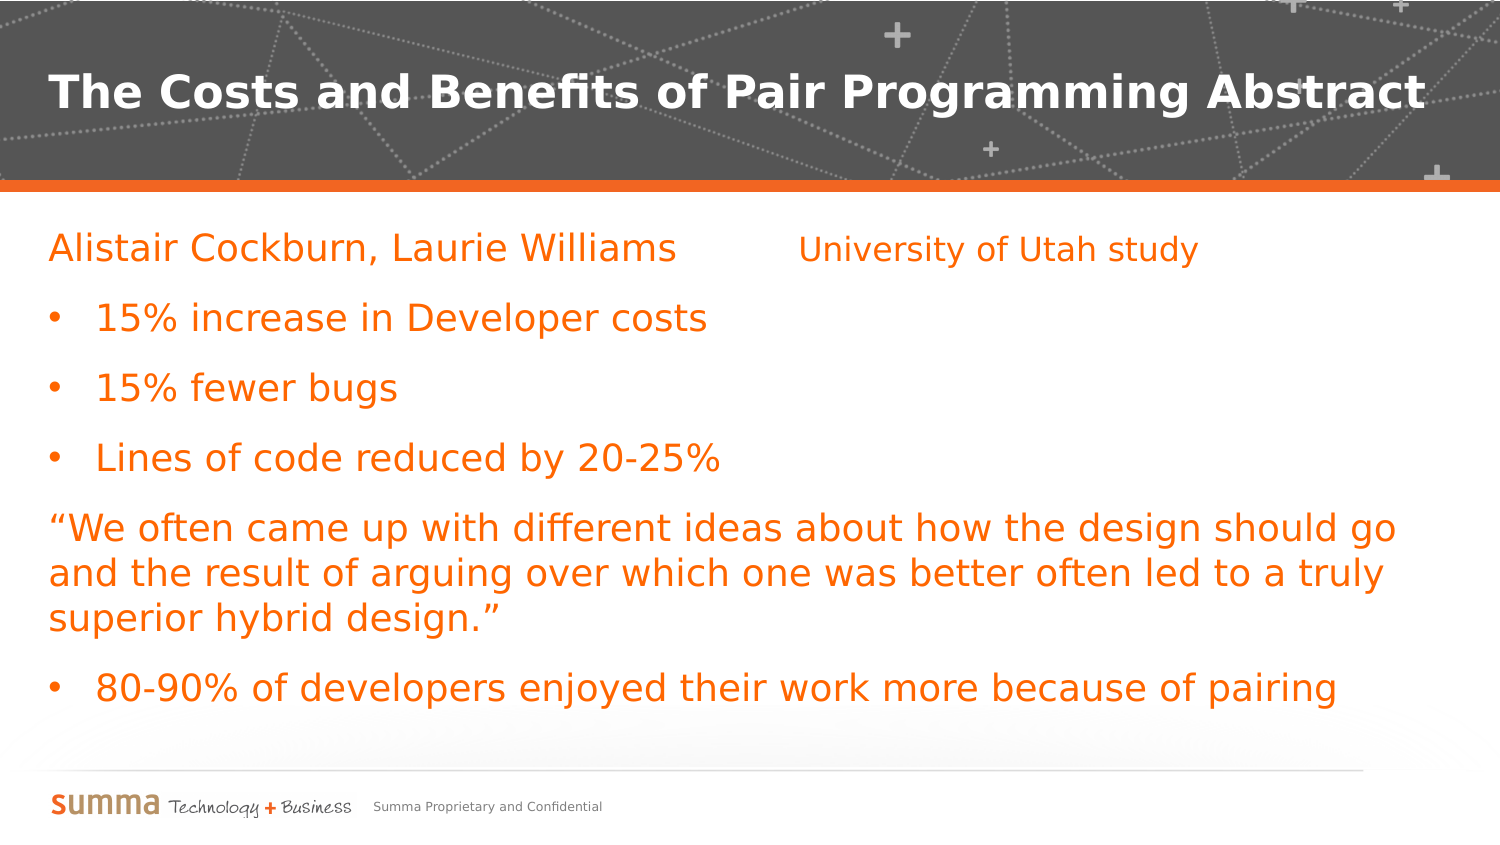

# The Costs and Benefits of Pair Programming Abstract
Alistair Cockburn, Laurie Williams	University of Utah study
15% increase in Developer costs
15% fewer bugs
Lines of code reduced by 20-25%
“We often came up with different ideas about how the design should go and the result of arguing over which one was better often led to a truly superior hybrid design.”
80-90% of developers enjoyed their work more because of pairing